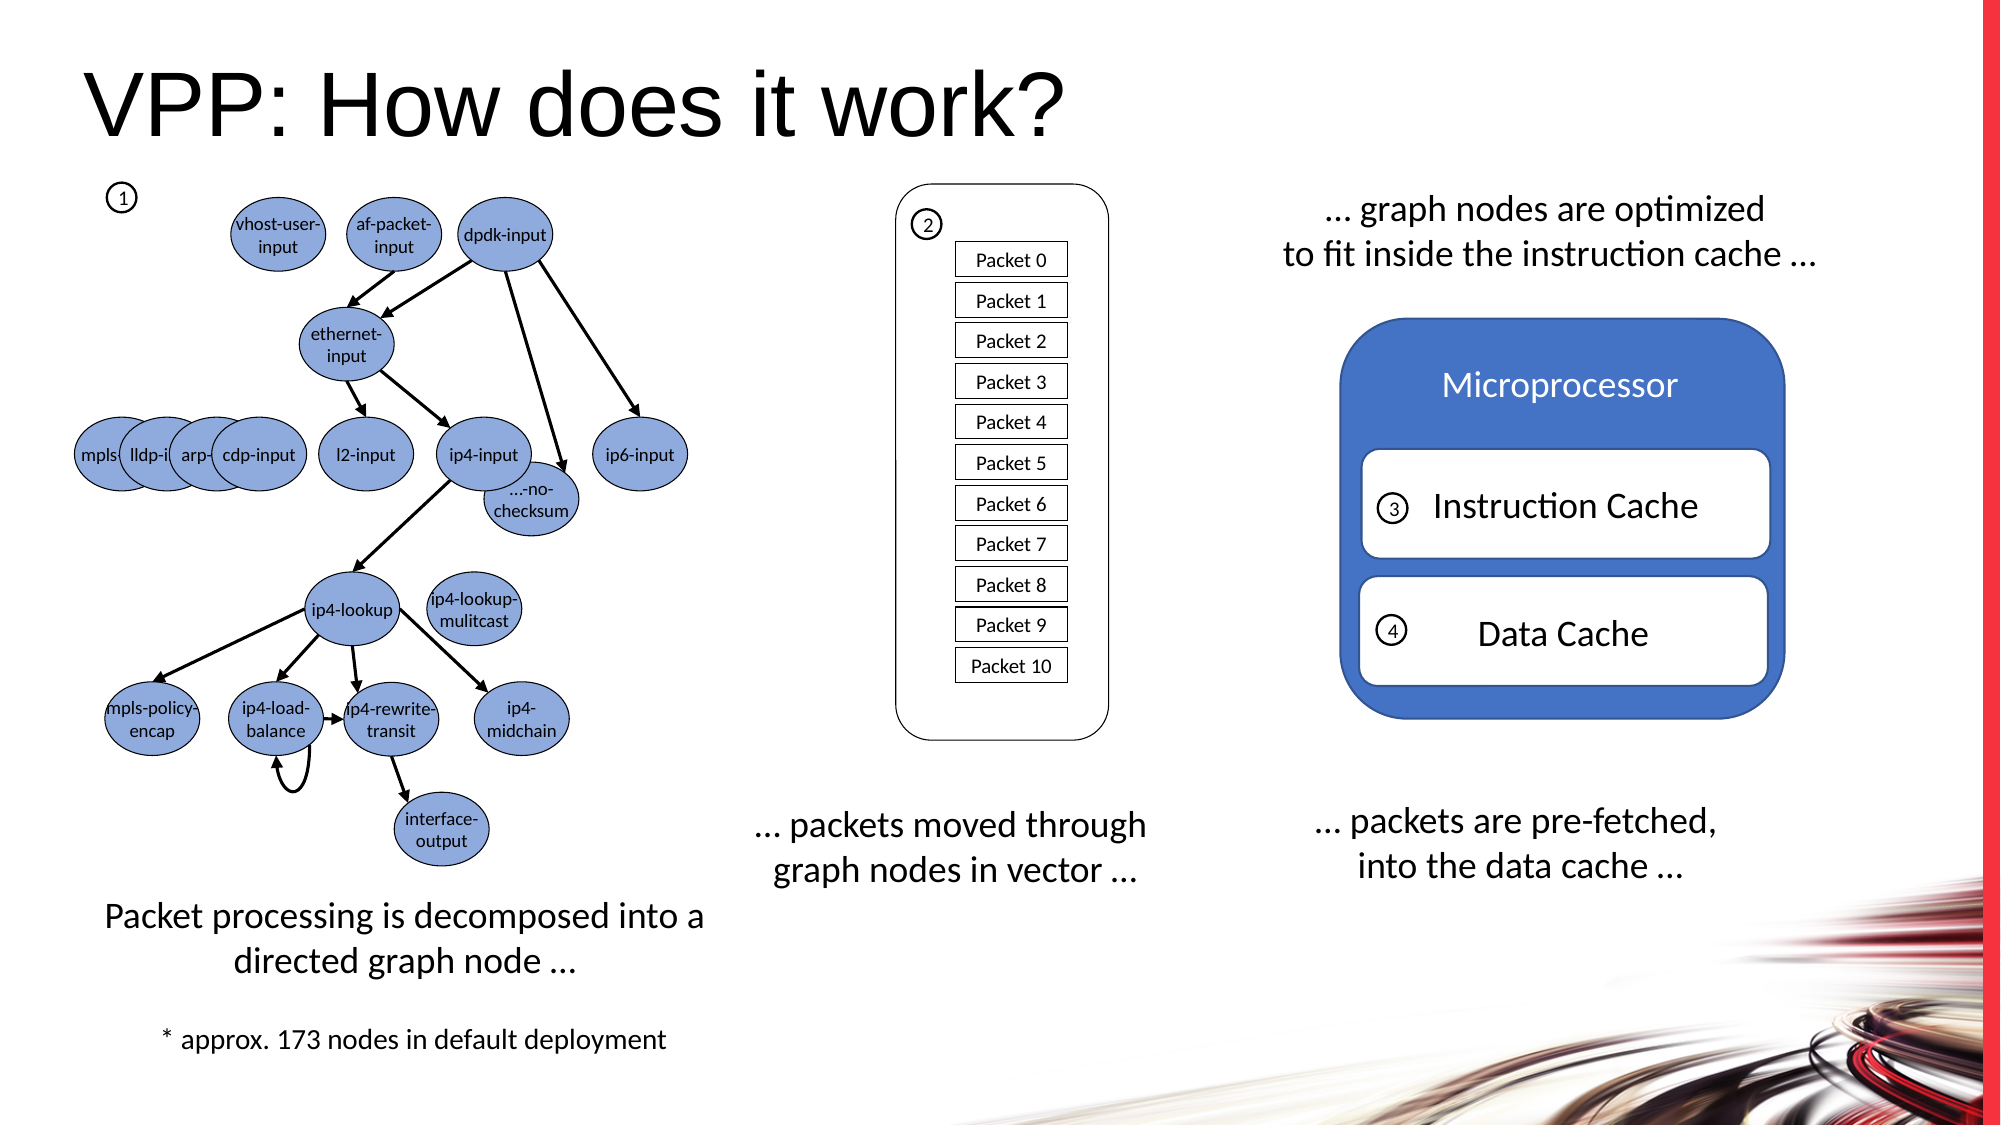

# VPP: How does it work?
… graph nodes are optimized
to fit inside the instruction cache …
1
vhost-user-
input
af-packet-
input
dpdk-input
ethernet-
input
mpls-input
lldp-input
arp-input
cdp-input
l2-input
ip4-input
...-no-
checksum
ip6-input
ip4-lookup
ip4-lookup-
mulitcast
mpls-policy-
encap
ip4-load-
balance
ip4-
midchain
ip4-rewrite-
transit
interface-
output
2

Microprocessor

Packet 10
Packet 0
Packet 1
Packet 2
Packet 3
Packet 4
Packet 5
Packet 6
Packet 7
Packet 8
Packet 9
Instruction Cache
3
Data Cache
4
… packets are pre-fetched,
into the data cache …
… packets moved through
graph nodes in vector …
Packet processing is decomposed into a directed graph node …
* approx. 173 nodes in default deployment